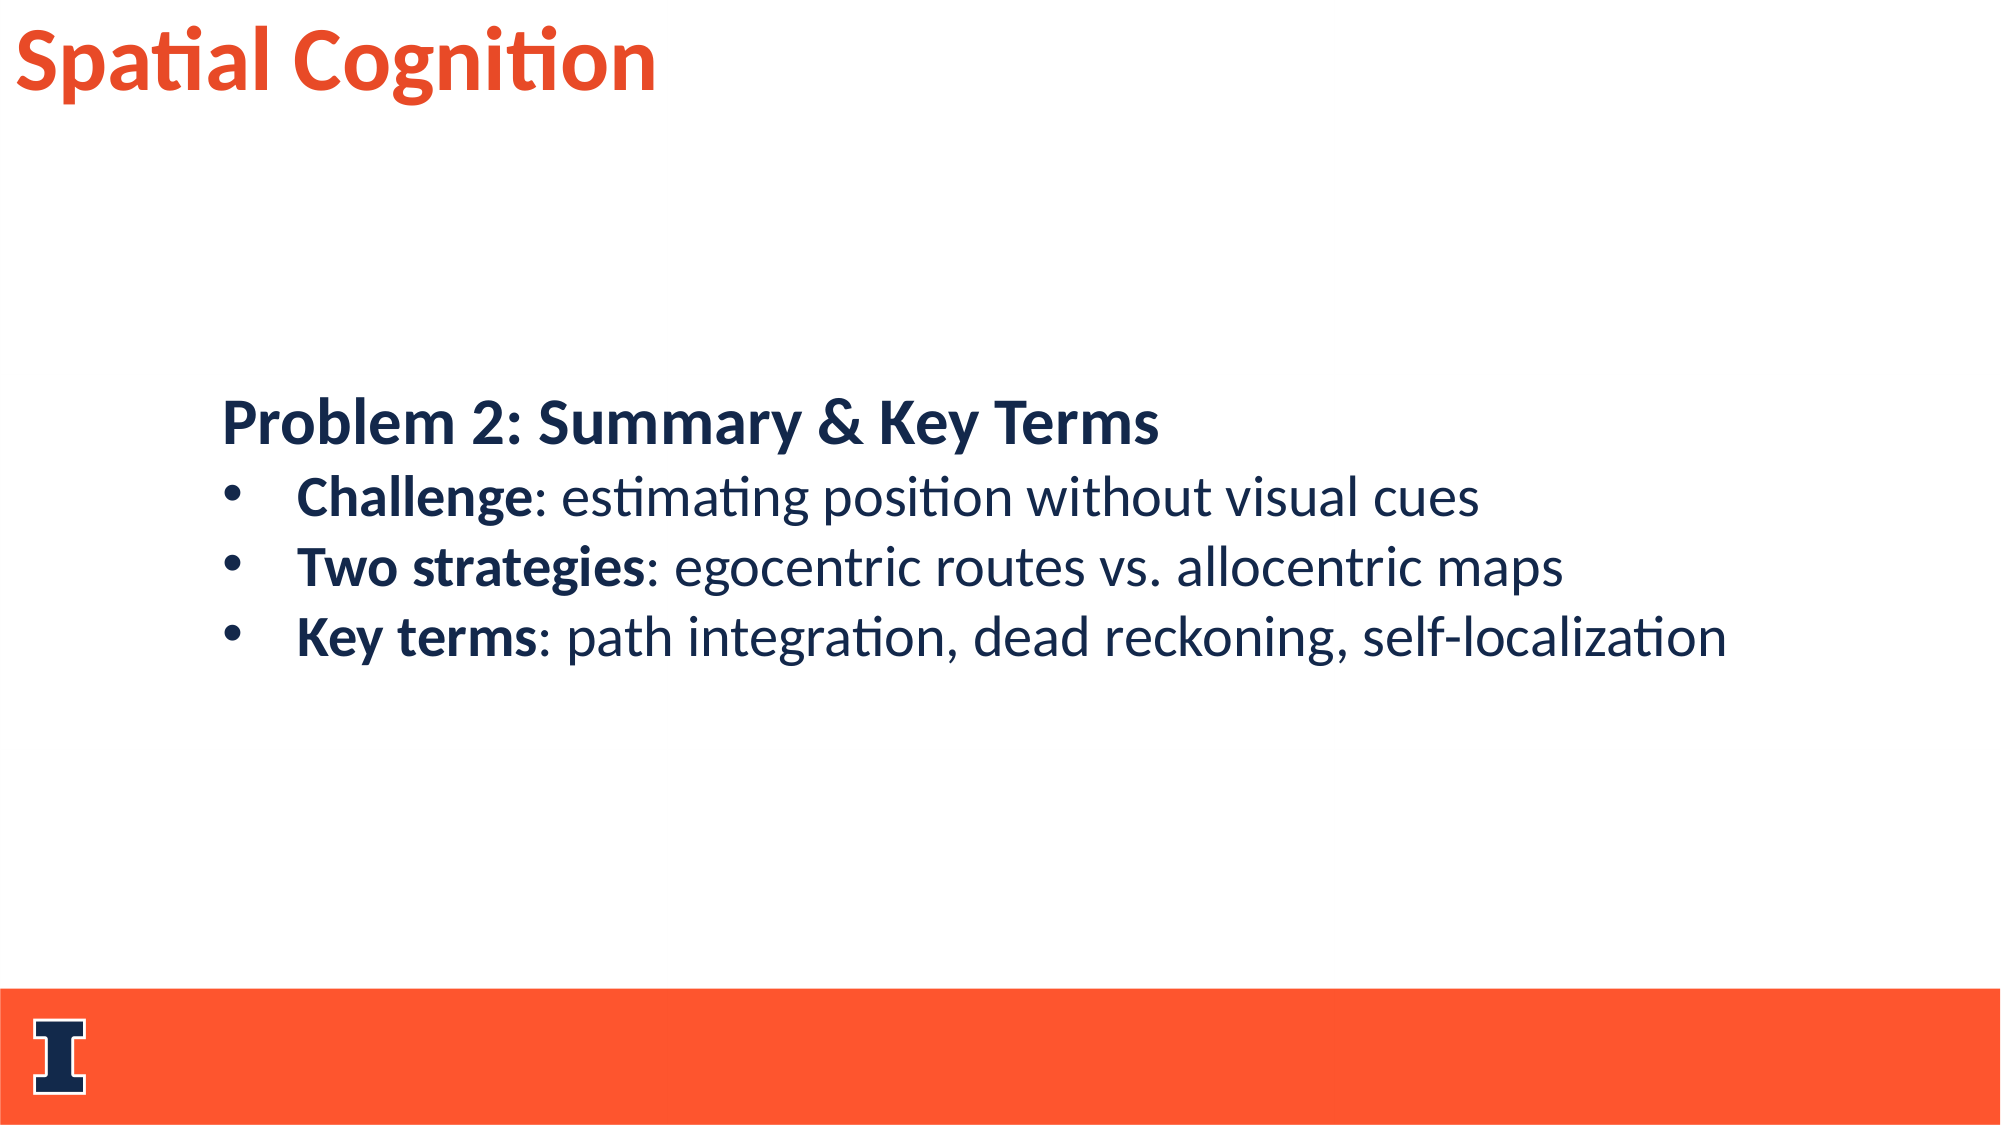

Spatial Cognition
Problem 2: Summary & Key Terms
Challenge: estimating position without visual cues
Two strategies: egocentric routes vs. allocentric maps
Key terms: path integration, dead reckoning, self-localization